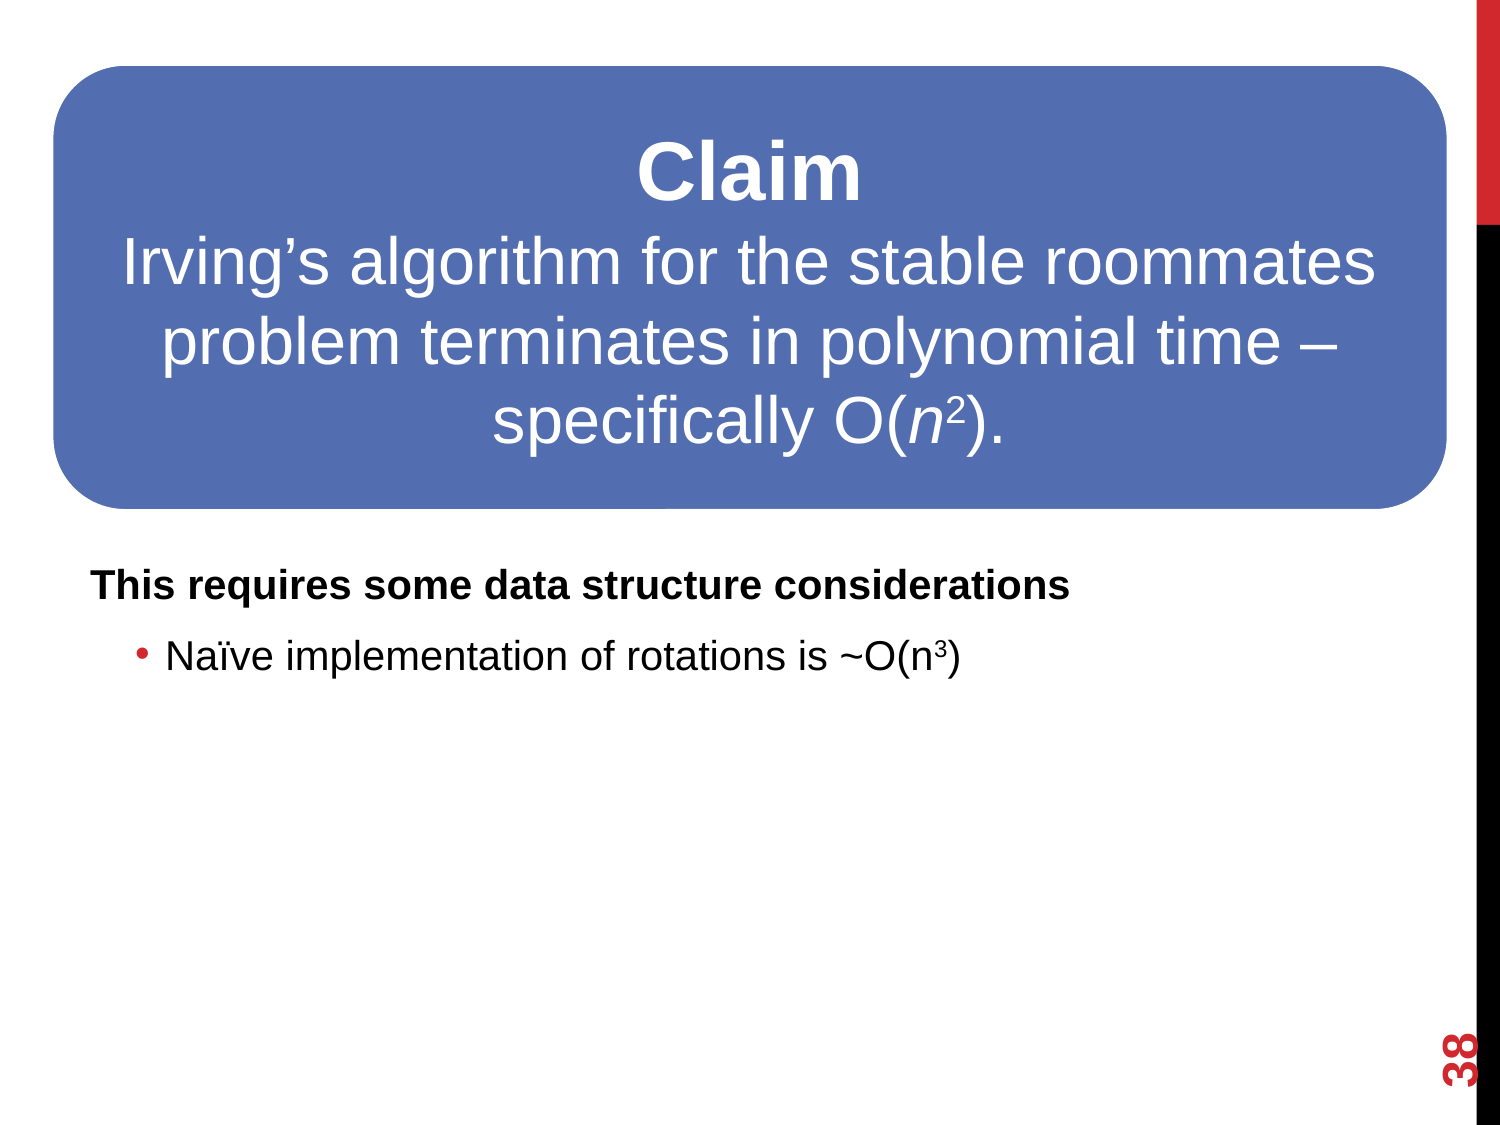

Claim
Irving’s algorithm for the stable roommates problem terminates in polynomial time – specifically O(n2).
This requires some data structure considerations
Naïve implementation of rotations is ~O(n3)
38